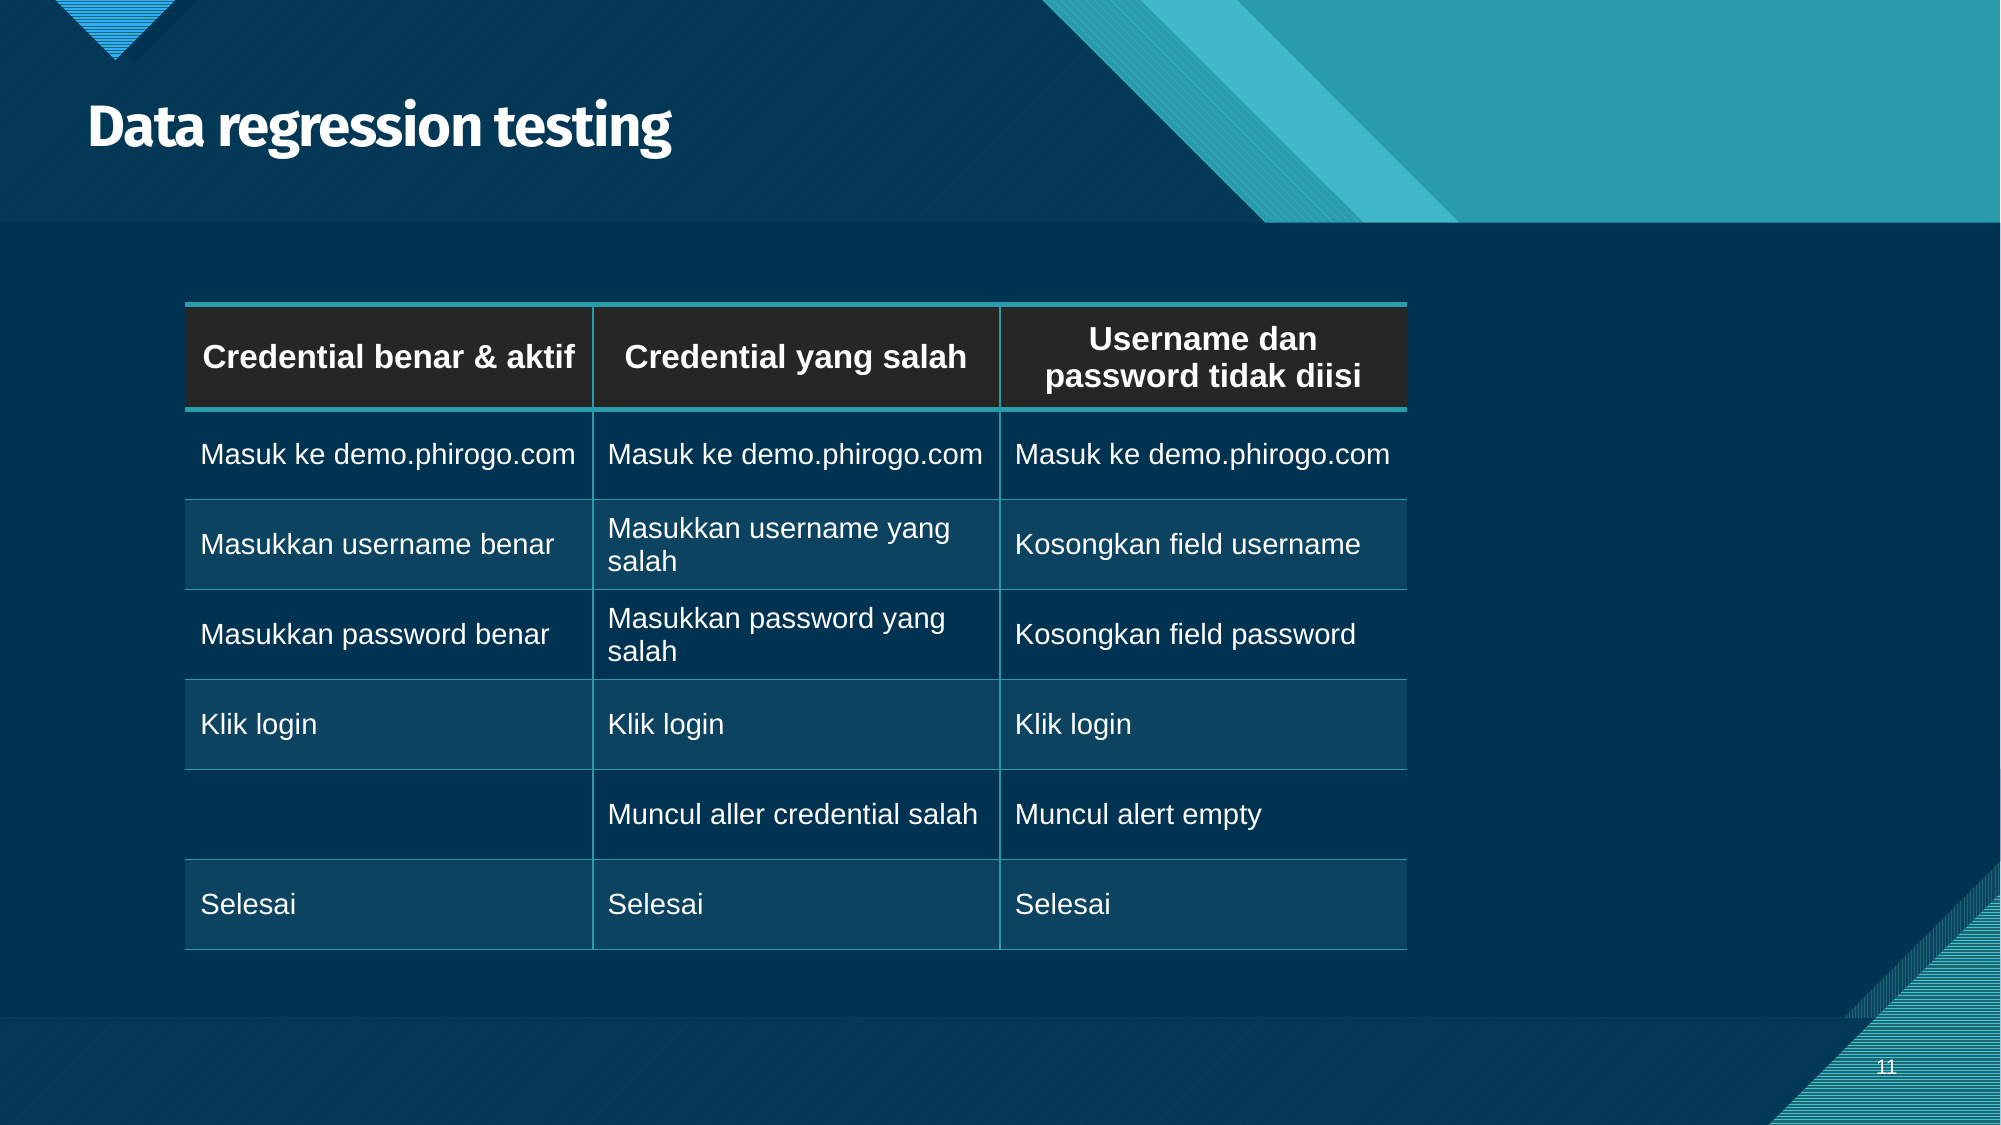

# Data regression testing
| Credential benar & aktif | Credential yang salah | Username dan password tidak diisi |
| --- | --- | --- |
| Masuk ke demo.phirogo.com | Masuk ke demo.phirogo.com | Masuk ke demo.phirogo.com |
| Masukkan username benar | Masukkan username yang salah | Kosongkan field username |
| Masukkan password benar | Masukkan password yang salah | Kosongkan field password |
| Klik login | Klik login | Klik login |
|  | Muncul aller credential salah | Muncul alert empty |
| Selesai | Selesai | Selesai |
11